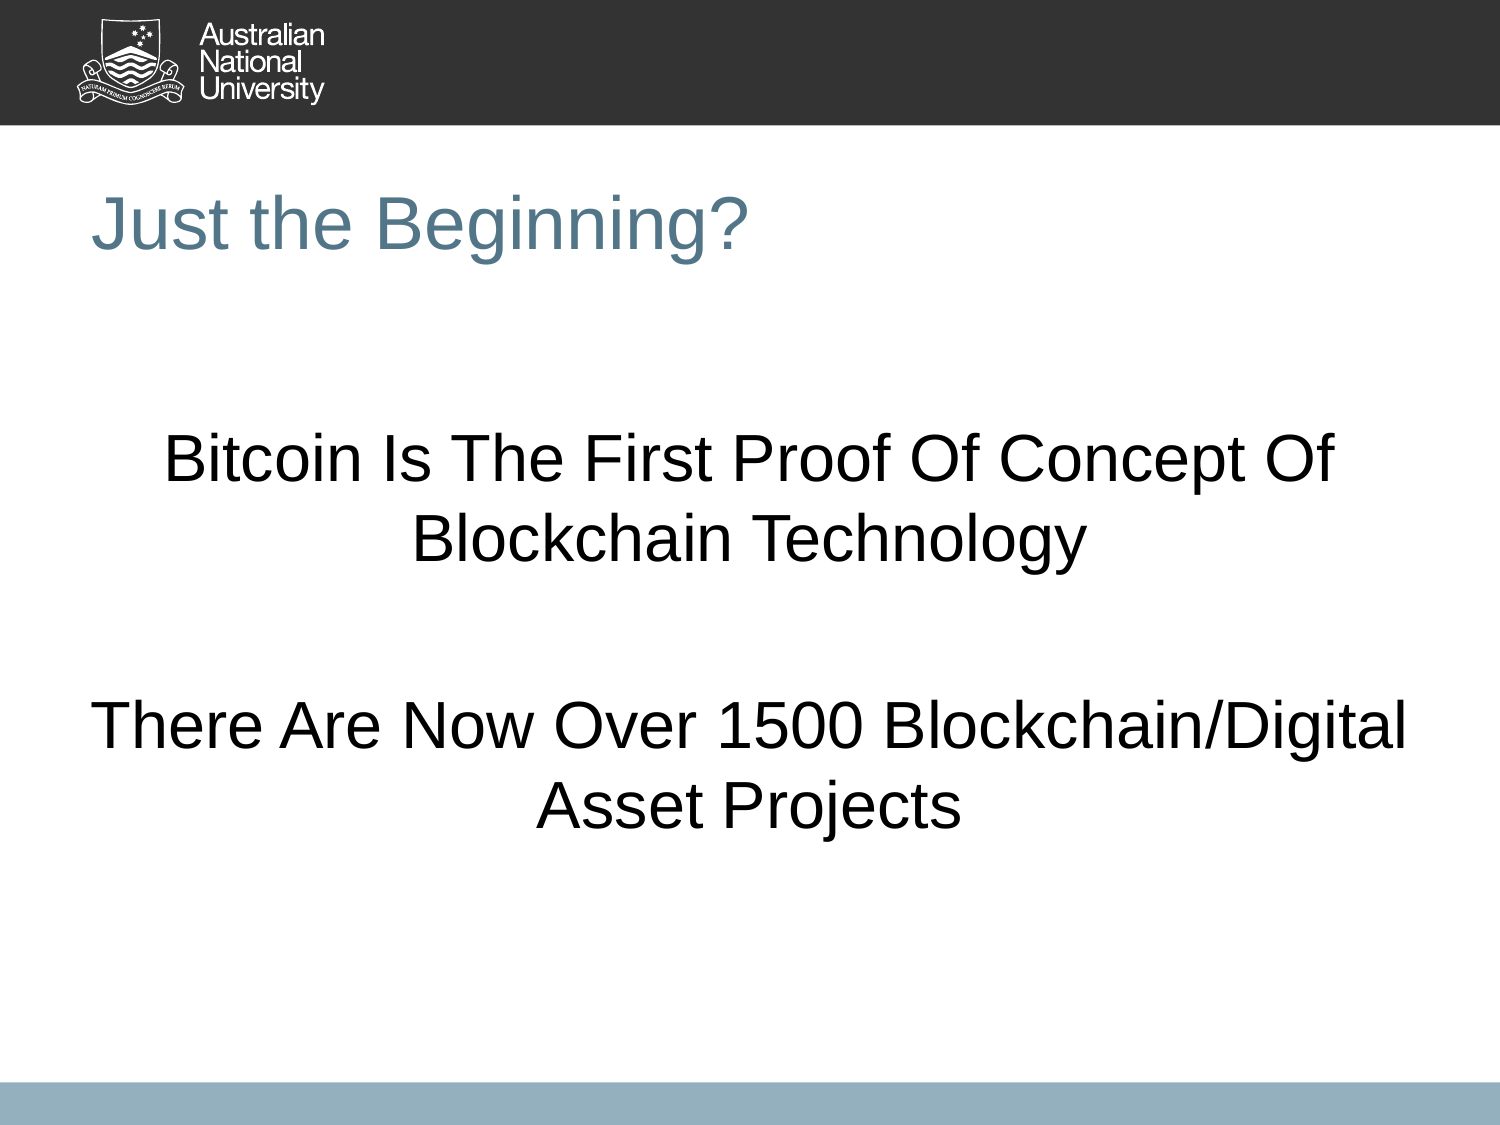

# Just the Beginning?

Bitcoin Is The First Proof Of Concept Of Blockchain Technology

There Are Now Over 1500 Blockchain/Digital Asset Projects